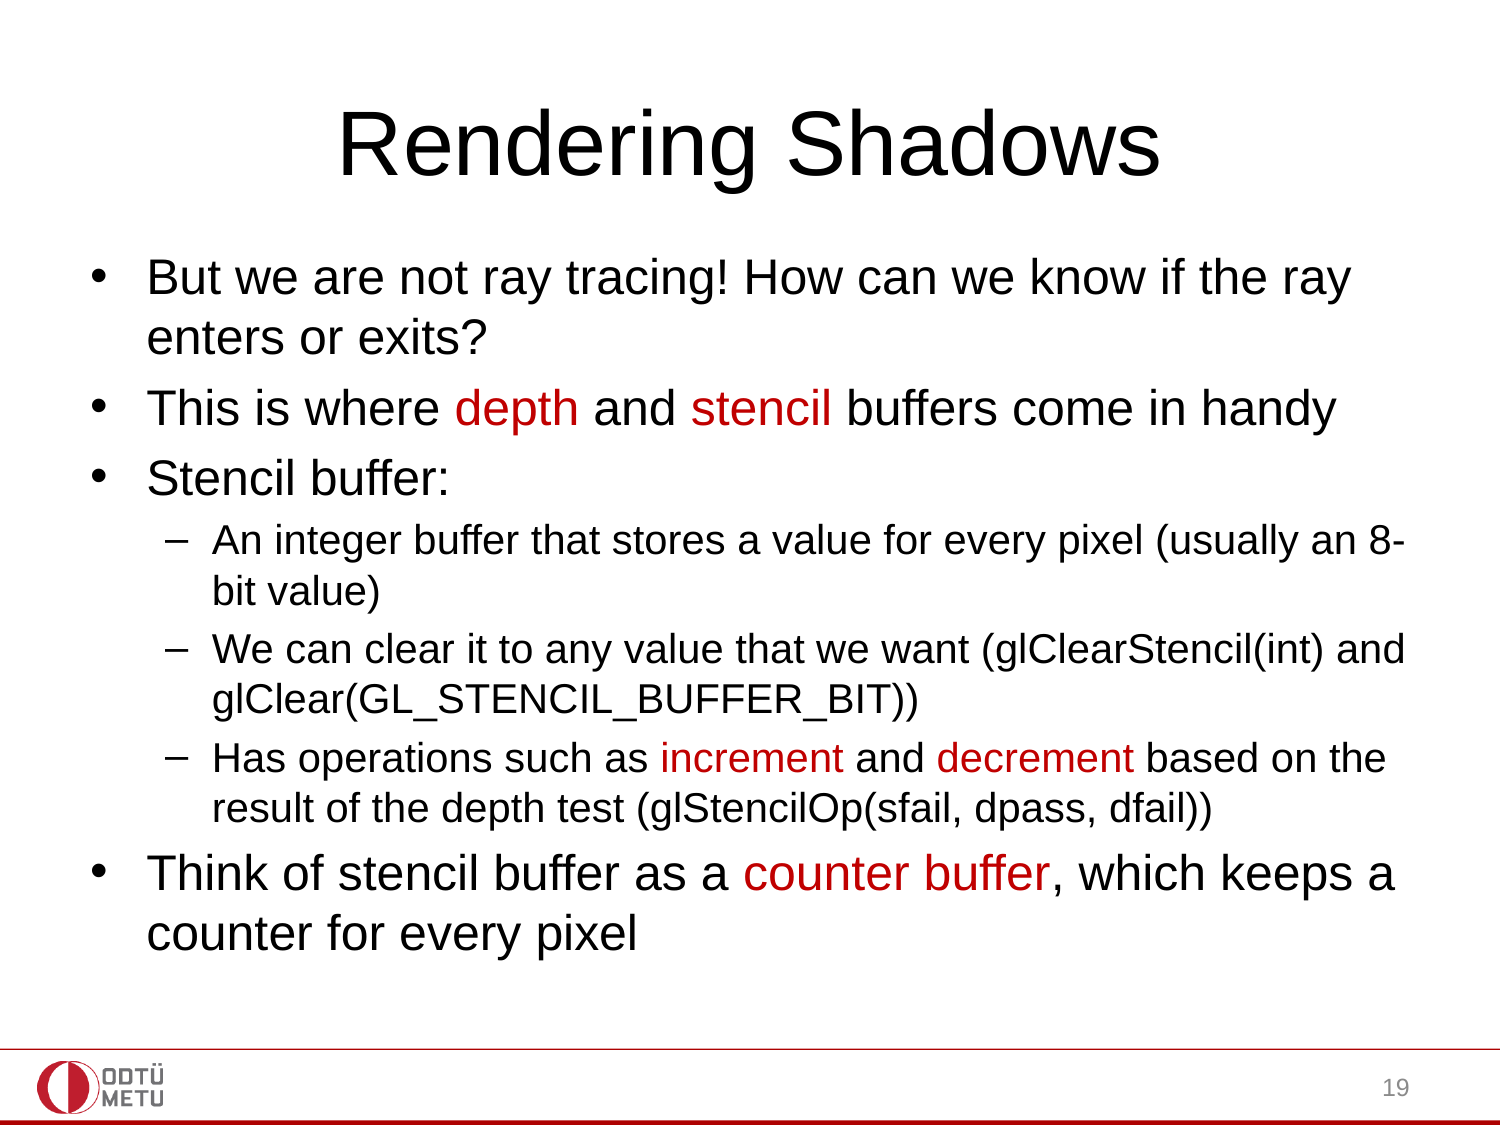

# Rendering Shadows
But we are not ray tracing! How can we know if the ray enters or exits?
This is where depth and stencil buffers come in handy
Stencil buffer:
An integer buffer that stores a value for every pixel (usually an 8-bit value)
We can clear it to any value that we want (glClearStencil(int) and glClear(GL_STENCIL_BUFFER_BIT))
Has operations such as increment and decrement based on the result of the depth test (glStencilOp(sfail, dpass, dfail))
Think of stencil buffer as a counter buffer, which keeps a counter for every pixel

19